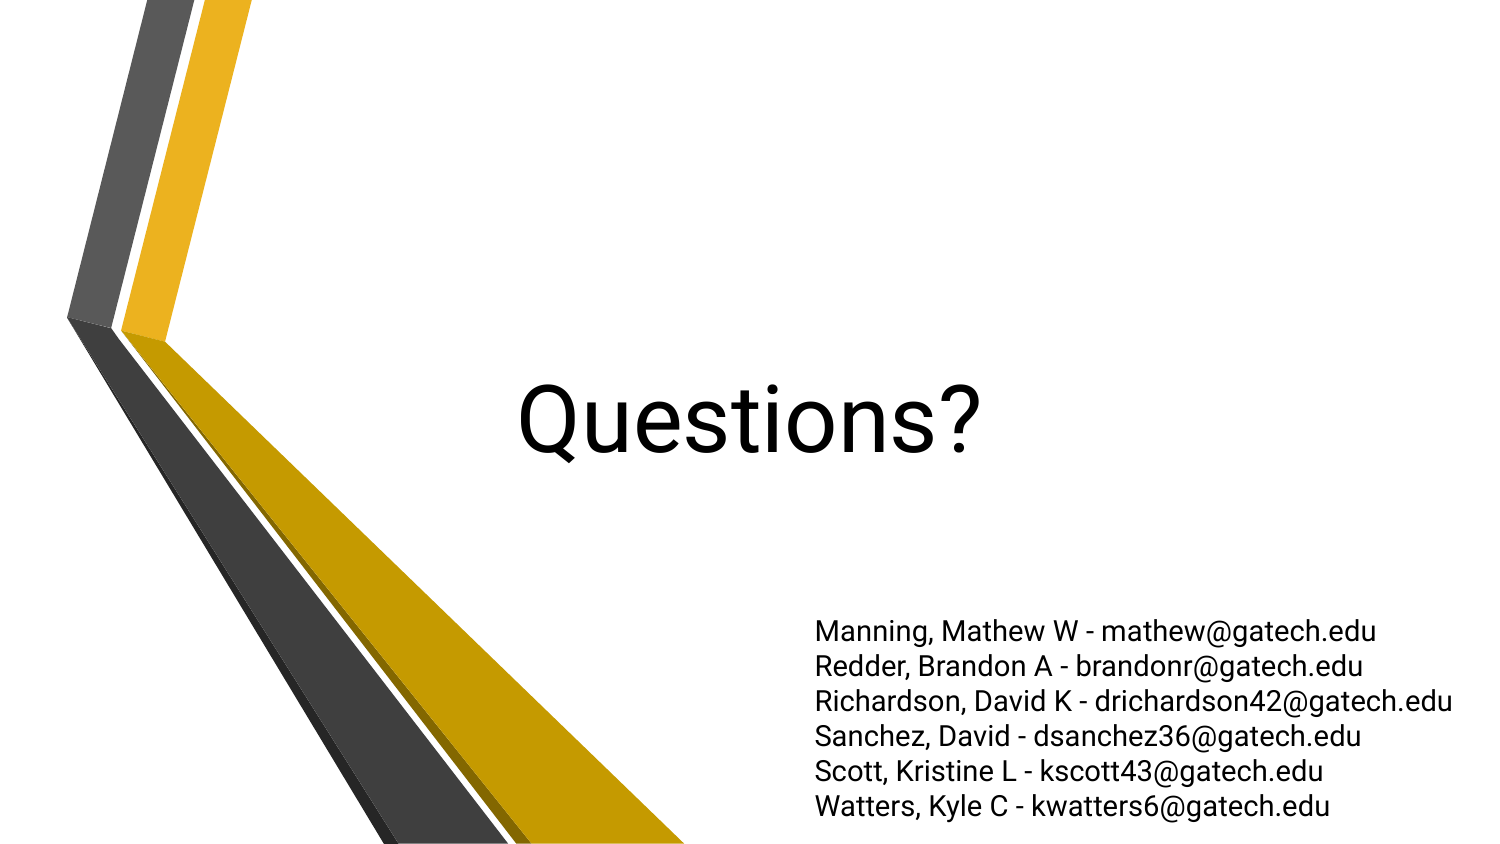

# Questions?
Manning, Mathew W - mathew@gatech.edu
Redder, Brandon A - brandonr@gatech.edu
Richardson, David K - drichardson42@gatech.edu
Sanchez, David - dsanchez36@gatech.edu
Scott, Kristine L - kscott43@gatech.edu
Watters, Kyle C - kwatters6@gatech.edu